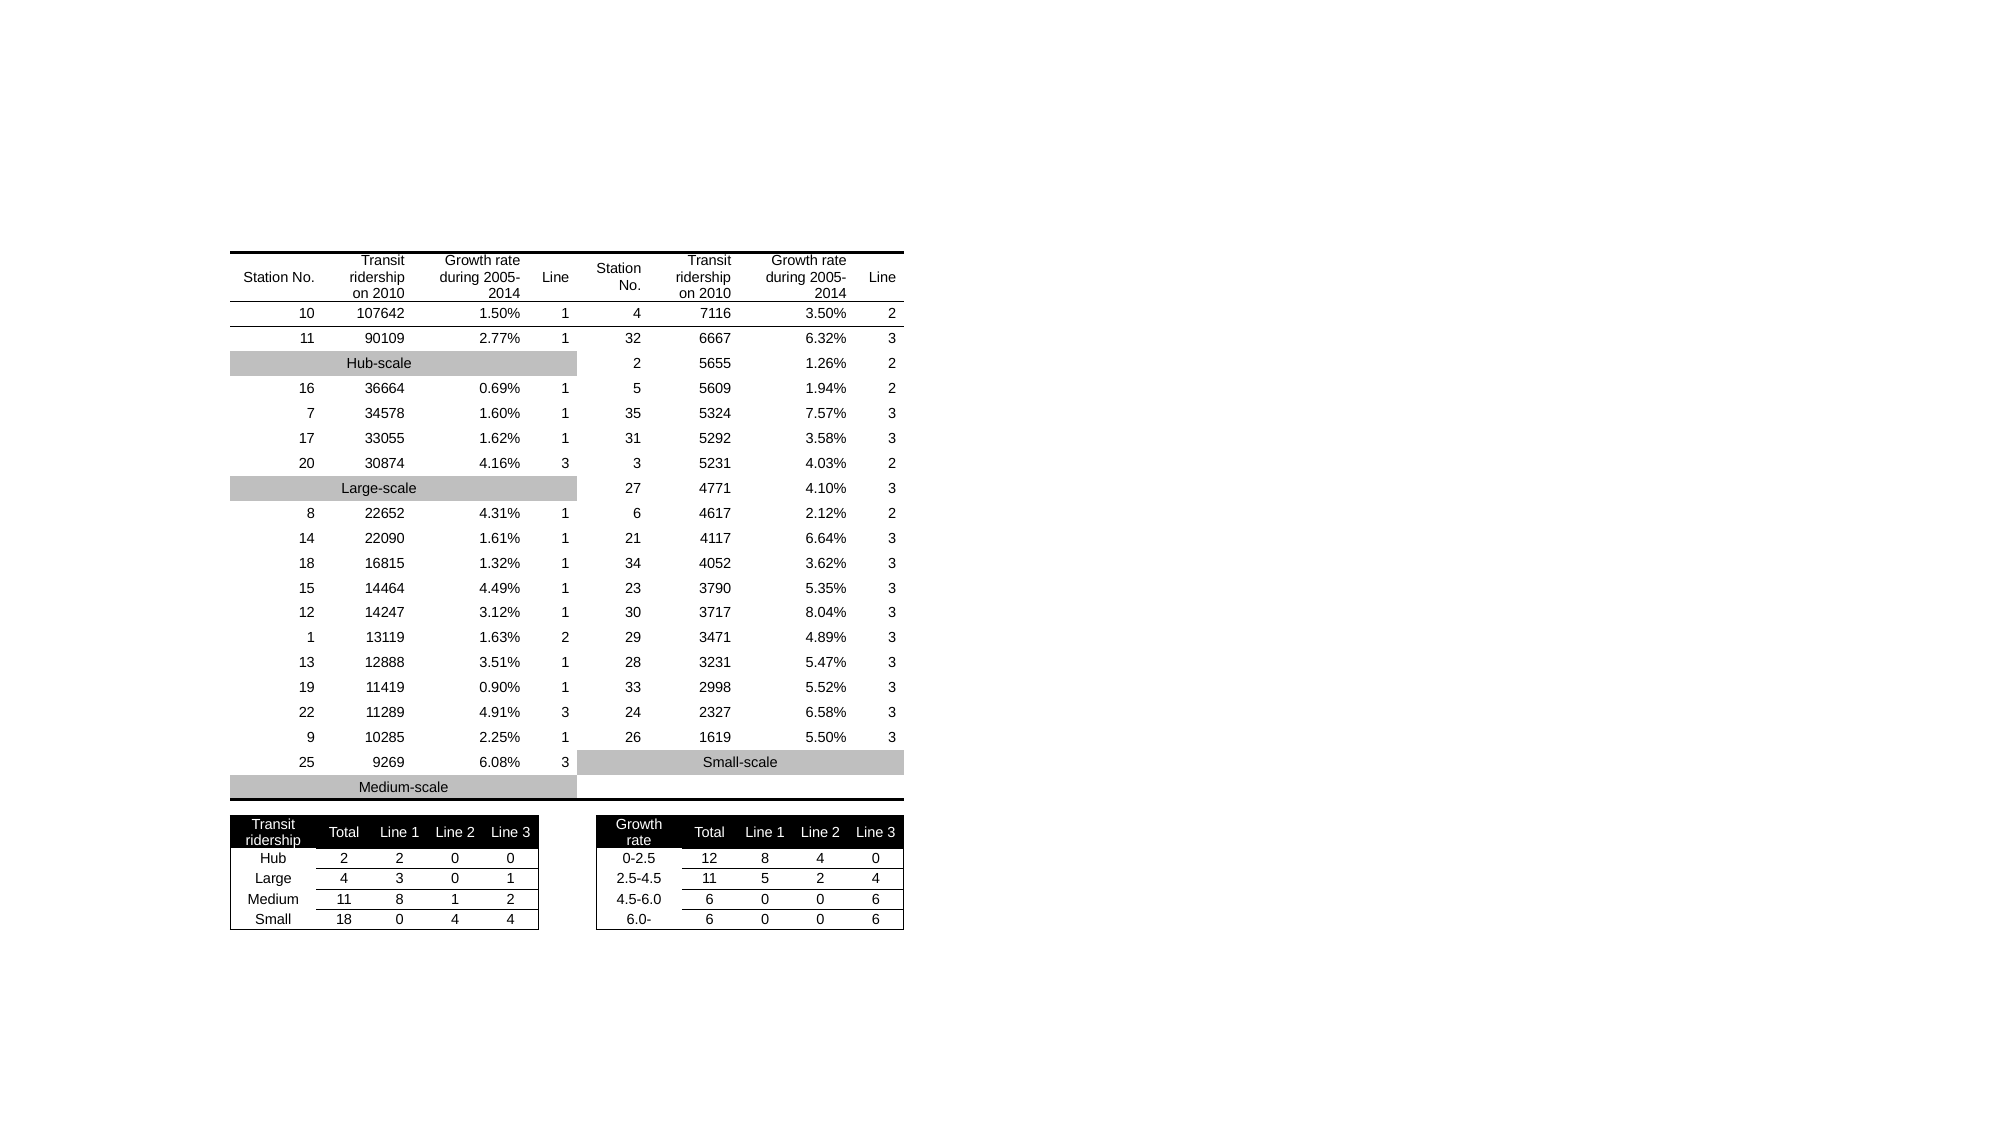

| Station No. | Transit ridership on 2010 | Growth rate during 2005-2014 | Line | Station No. | Transit ridership on 2010 | Transit ridership on 2010 | Growth rate during 2005-2014 | Line |
| --- | --- | --- | --- | --- | --- | --- | --- | --- |
| 10 | 107642 | 1.50% | 1 | 4 | 7116 | 7116 | 3.50% | 2 |
| 11 | 90109 | 2.77% | 1 | 32 | 6667 | 6667 | 6.32% | 3 |
| Hub-scale |  |  |  | 2 | 5655 | 5655 | 1.26% | 2 |
| 16 | 36664 | 0.69% | 1 | 5 | 5609 | 5609 | 1.94% | 2 |
| 7 | 34578 | 1.60% | 1 | 35 | 5324 | 5324 | 7.57% | 3 |
| 17 | 33055 | 1.62% | 1 | 31 | 5292 | 5292 | 3.58% | 3 |
| 20 | 30874 | 4.16% | 3 | 3 | 5231 | 5231 | 4.03% | 2 |
| Large-scale |  |  |  | 27 | 4771 | 4771 | 4.10% | 3 |
| 8 | 22652 | 4.31% | 1 | 6 | 4617 | 4617 | 2.12% | 2 |
| 14 | 22090 | 1.61% | 1 | 21 | 4117 | 4117 | 6.64% | 3 |
| 18 | 16815 | 1.32% | 1 | 34 | 4052 | 4052 | 3.62% | 3 |
| 15 | 14464 | 4.49% | 1 | 23 | 3790 | 3790 | 5.35% | 3 |
| 12 | 14247 | 3.12% | 1 | 30 | 3717 | 3717 | 8.04% | 3 |
| 1 | 13119 | 1.63% | 2 | 29 | 3471 | 3471 | 4.89% | 3 |
| 13 | 12888 | 3.51% | 1 | 28 | 3231 | 3231 | 5.47% | 3 |
| 19 | 11419 | 0.90% | 1 | 33 | 2998 | 2998 | 5.52% | 3 |
| 22 | 11289 | 4.91% | 3 | 24 | 2327 | 2327 | 6.58% | 3 |
| 9 | 10285 | 2.25% | 1 | 26 | 1619 | 1619 | 5.50% | 3 |
| 25 | 9269 | 6.08% | 3 | Small-scale |  |  |  |  |
| Medium-scale |  |  |  |  |  |  |  |  |
| Transit ridership | Total | Line 1 | Line 2 | Line 3 |
| --- | --- | --- | --- | --- |
| Hub | 2 | 2 | 0 | 0 |
| Large | 4 | 3 | 0 | 1 |
| Medium | 11 | 8 | 1 | 2 |
| Small | 18 | 0 | 4 | 4 |
| Growth rate | Total | Line 1 | Line 2 | Line 3 |
| --- | --- | --- | --- | --- |
| 0-2.5 | 12 | 8 | 4 | 0 |
| 2.5-4.5 | 11 | 5 | 2 | 4 |
| 4.5-6.0 | 6 | 0 | 0 | 6 |
| 6.0- | 6 | 0 | 0 | 6 |